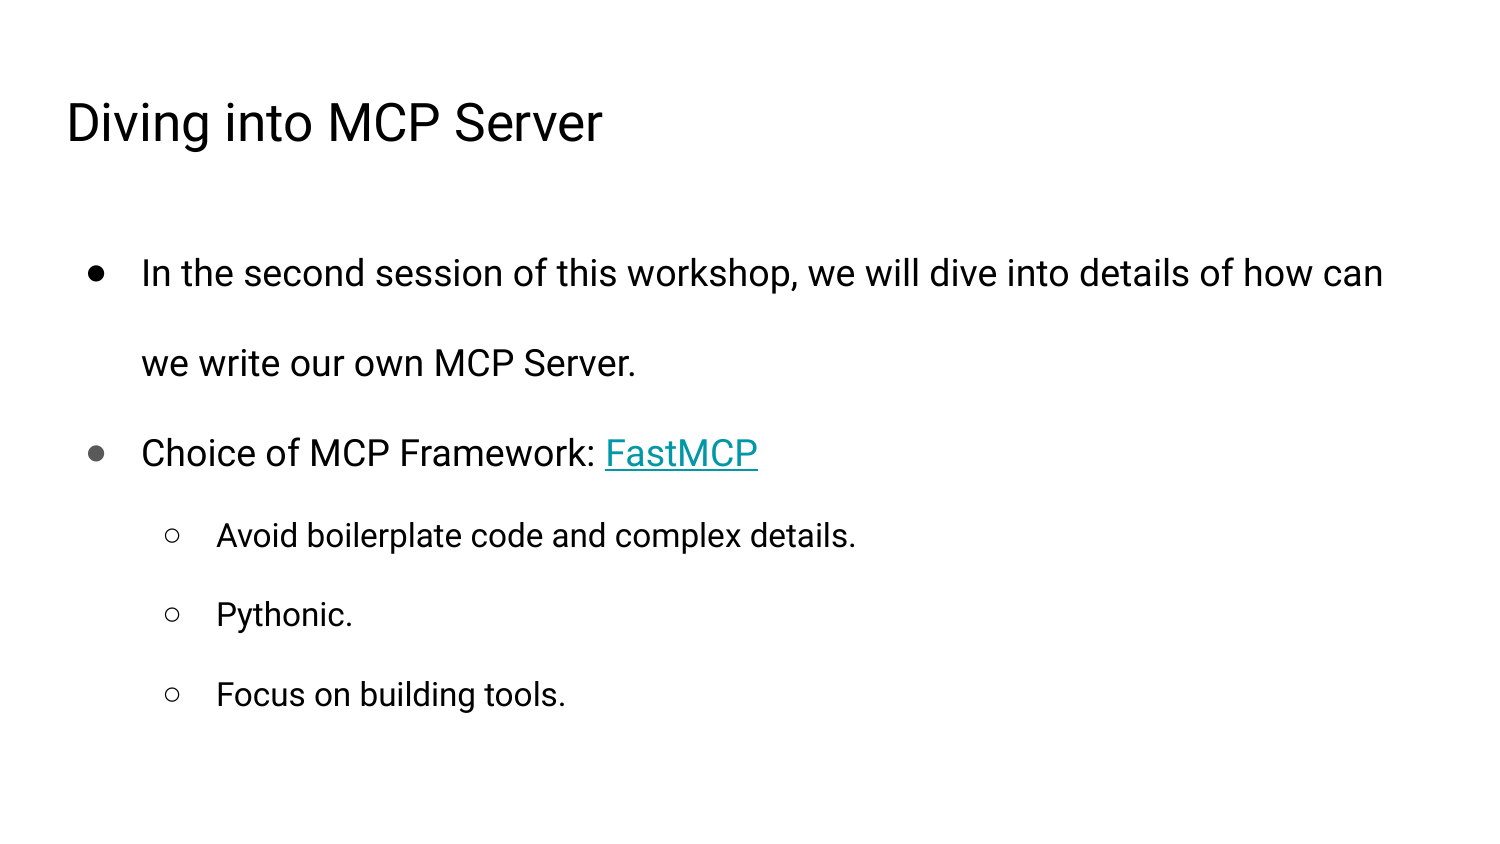

# Diving into MCP Server
In the second session of this workshop, we will dive into details of how can we write our own MCP Server.
Choice of MCP Framework: FastMCP
Avoid boilerplate code and complex details.
Pythonic.
Focus on building tools.